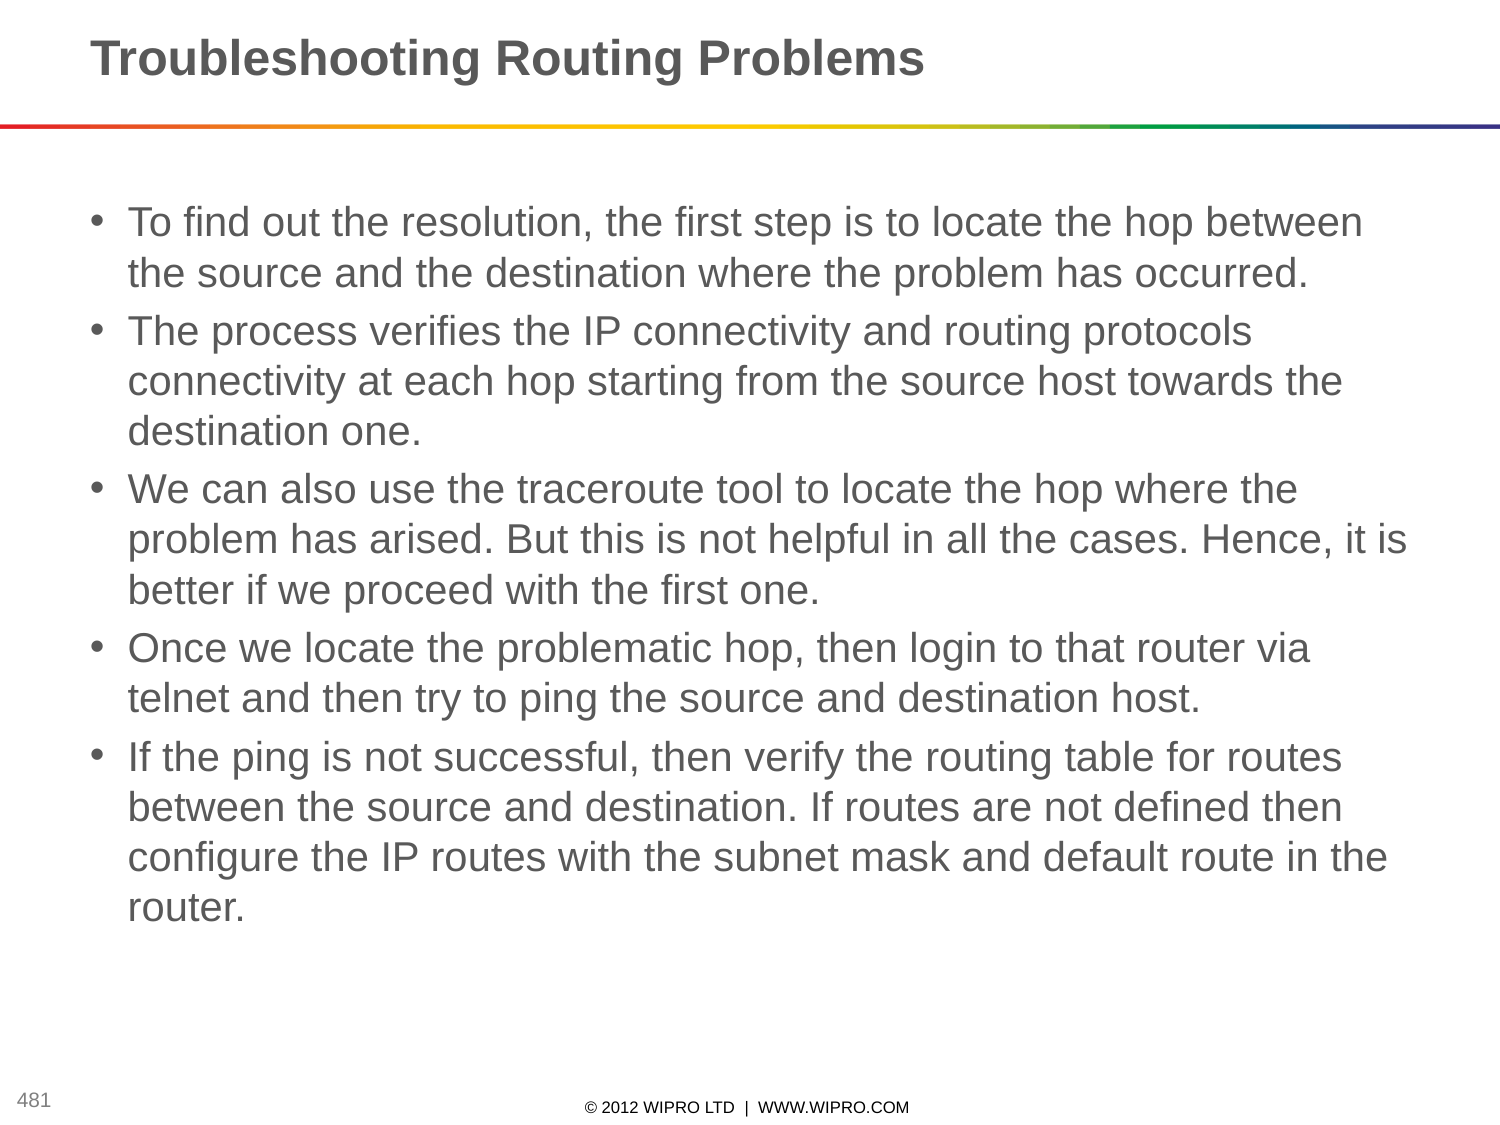

# Troubleshooting Routing Problems
To find out the resolution, the first step is to locate the hop between the source and the destination where the problem has occurred.
The process verifies the IP connectivity and routing protocols connectivity at each hop starting from the source host towards the destination one.
We can also use the traceroute tool to locate the hop where the problem has arised. But this is not helpful in all the cases. Hence, it is better if we proceed with the first one.
Once we locate the problematic hop, then login to that router via telnet and then try to ping the source and destination host.
If the ping is not successful, then verify the routing table for routes between the source and destination. If routes are not defined then configure the IP routes with the subnet mask and default route in the router.